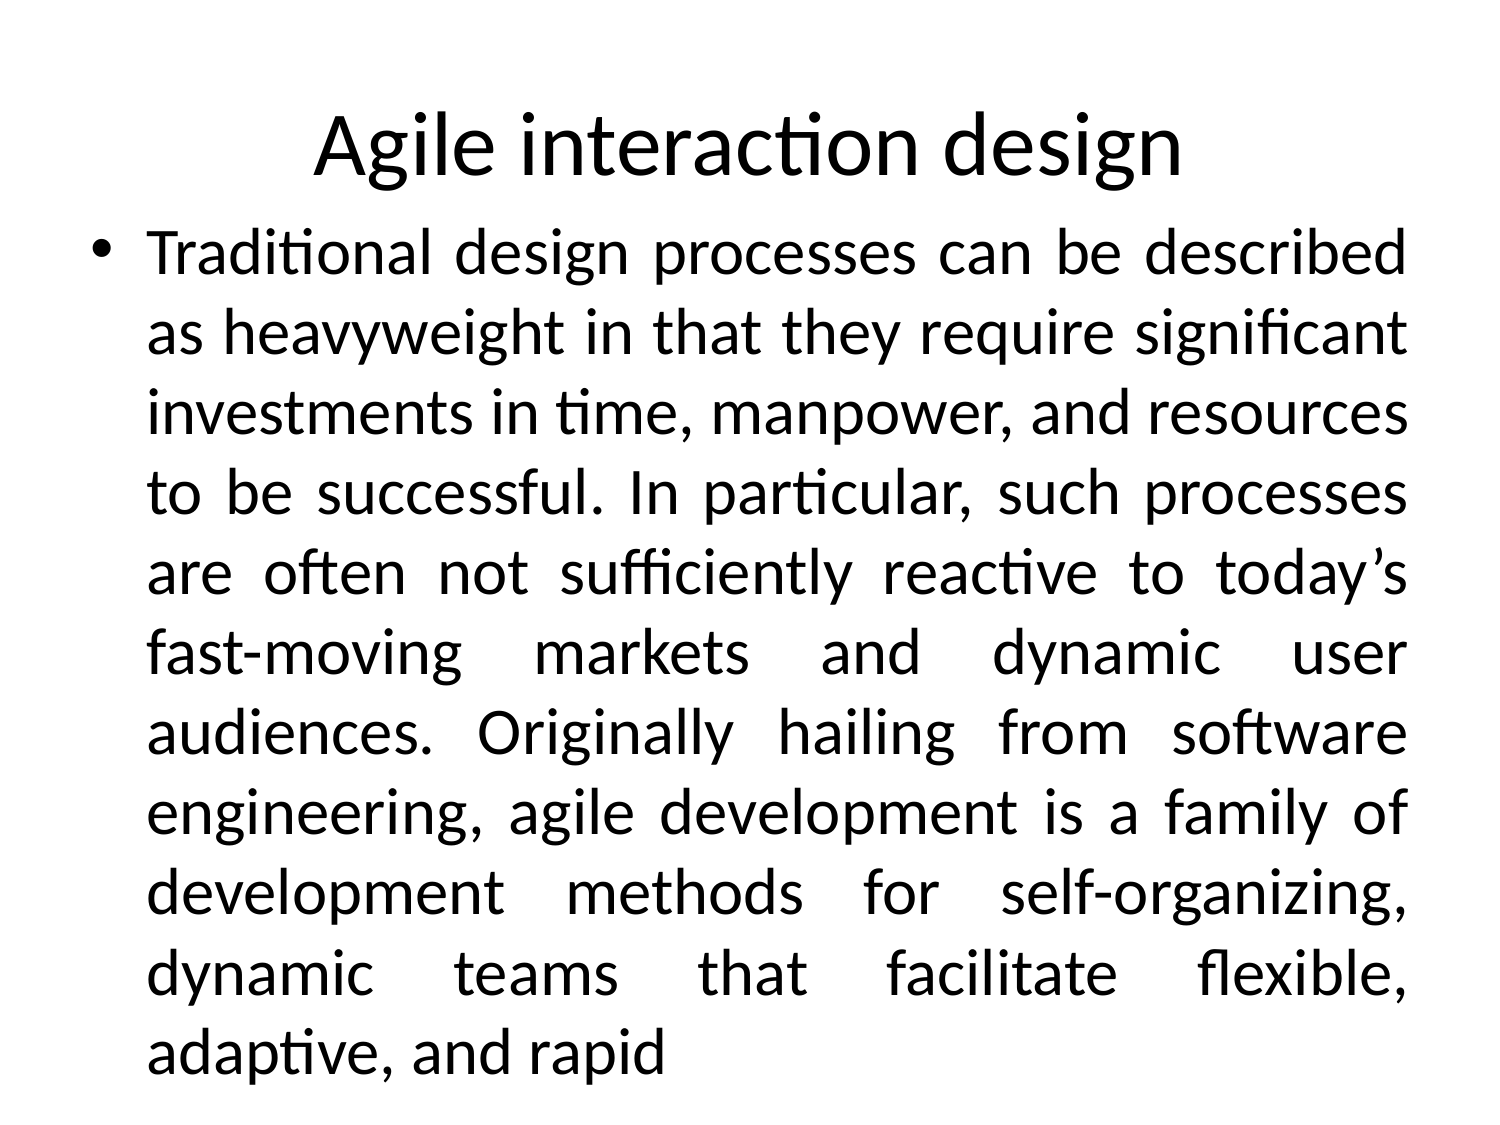

# Agile interaction design
Traditional design processes can be described as heavyweight in that they require significant investments in time, manpower, and resources to be successful. In particular, such processes are often not sufficiently reactive to today’s fast-moving markets and dynamic user audiences. Originally hailing from software engineering, agile development is a family of development methods for self-organizing, dynamic teams that facilitate flexible, adaptive, and rapid